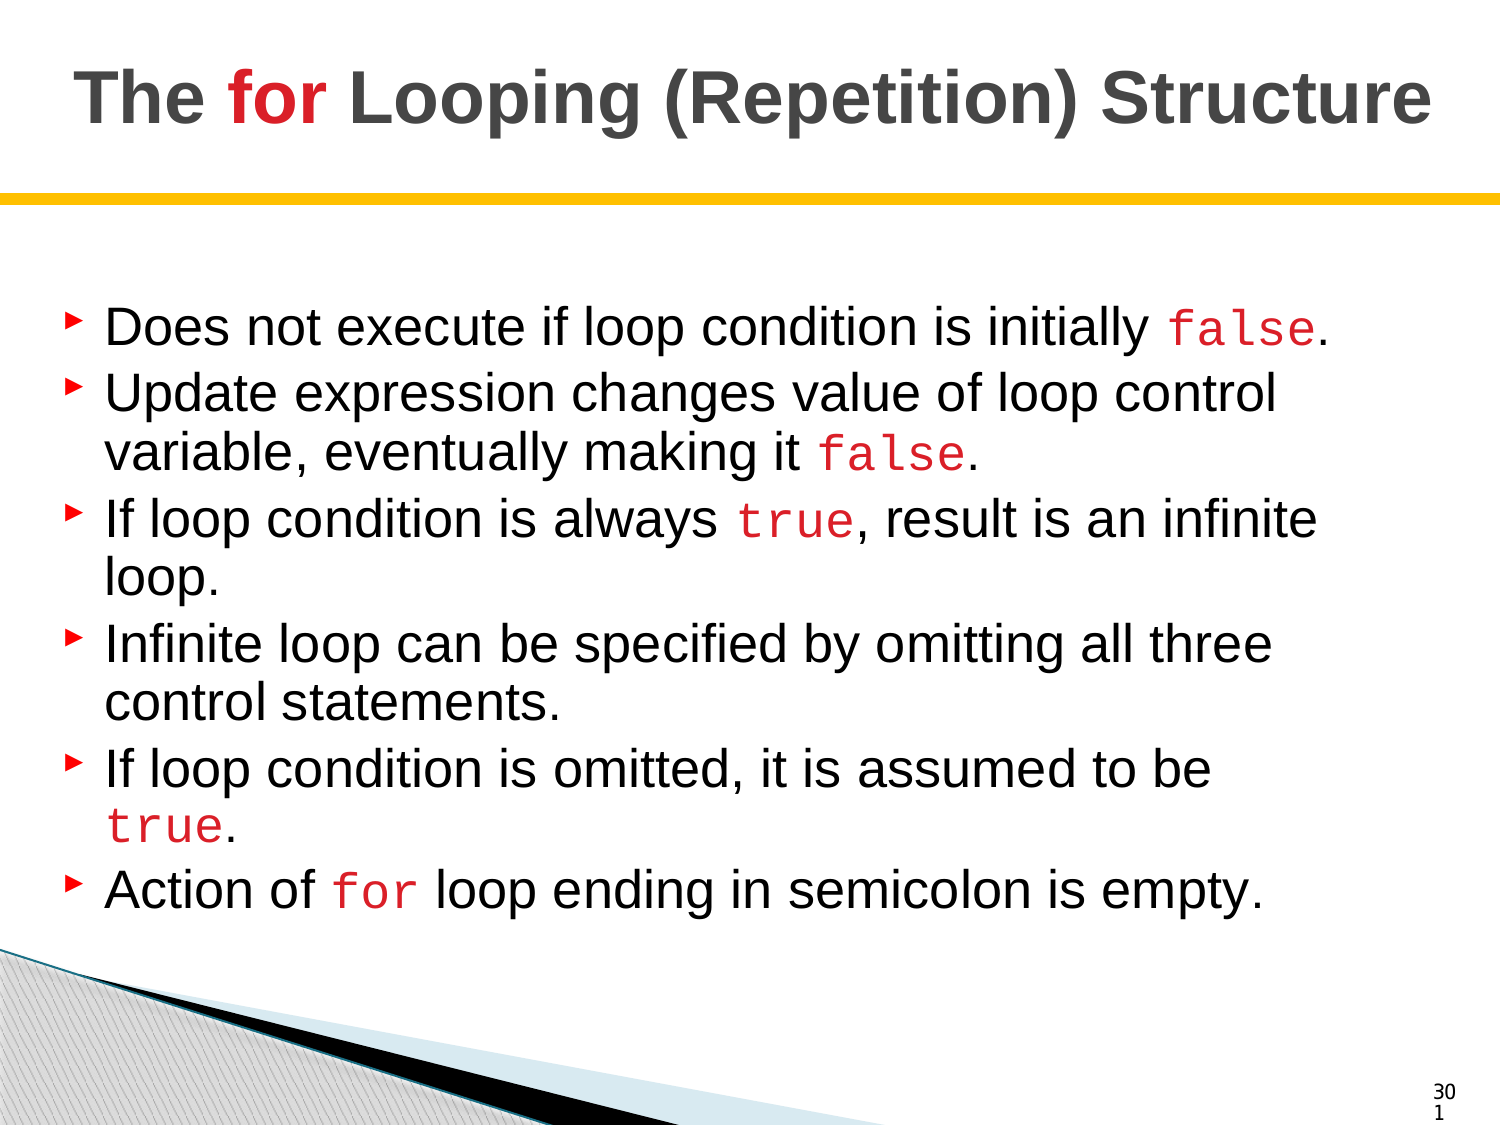

# The for Looping (Repetition) Structure
Does not execute if loop condition is initially false.
Update expression changes value of loop control variable, eventually making it false.
If loop condition is always true, result is an infinite loop.
Infinite loop can be specified by omitting all three control statements.
If loop condition is omitted, it is assumed to be
true.
Action of for loop ending in semicolon is empty.
301